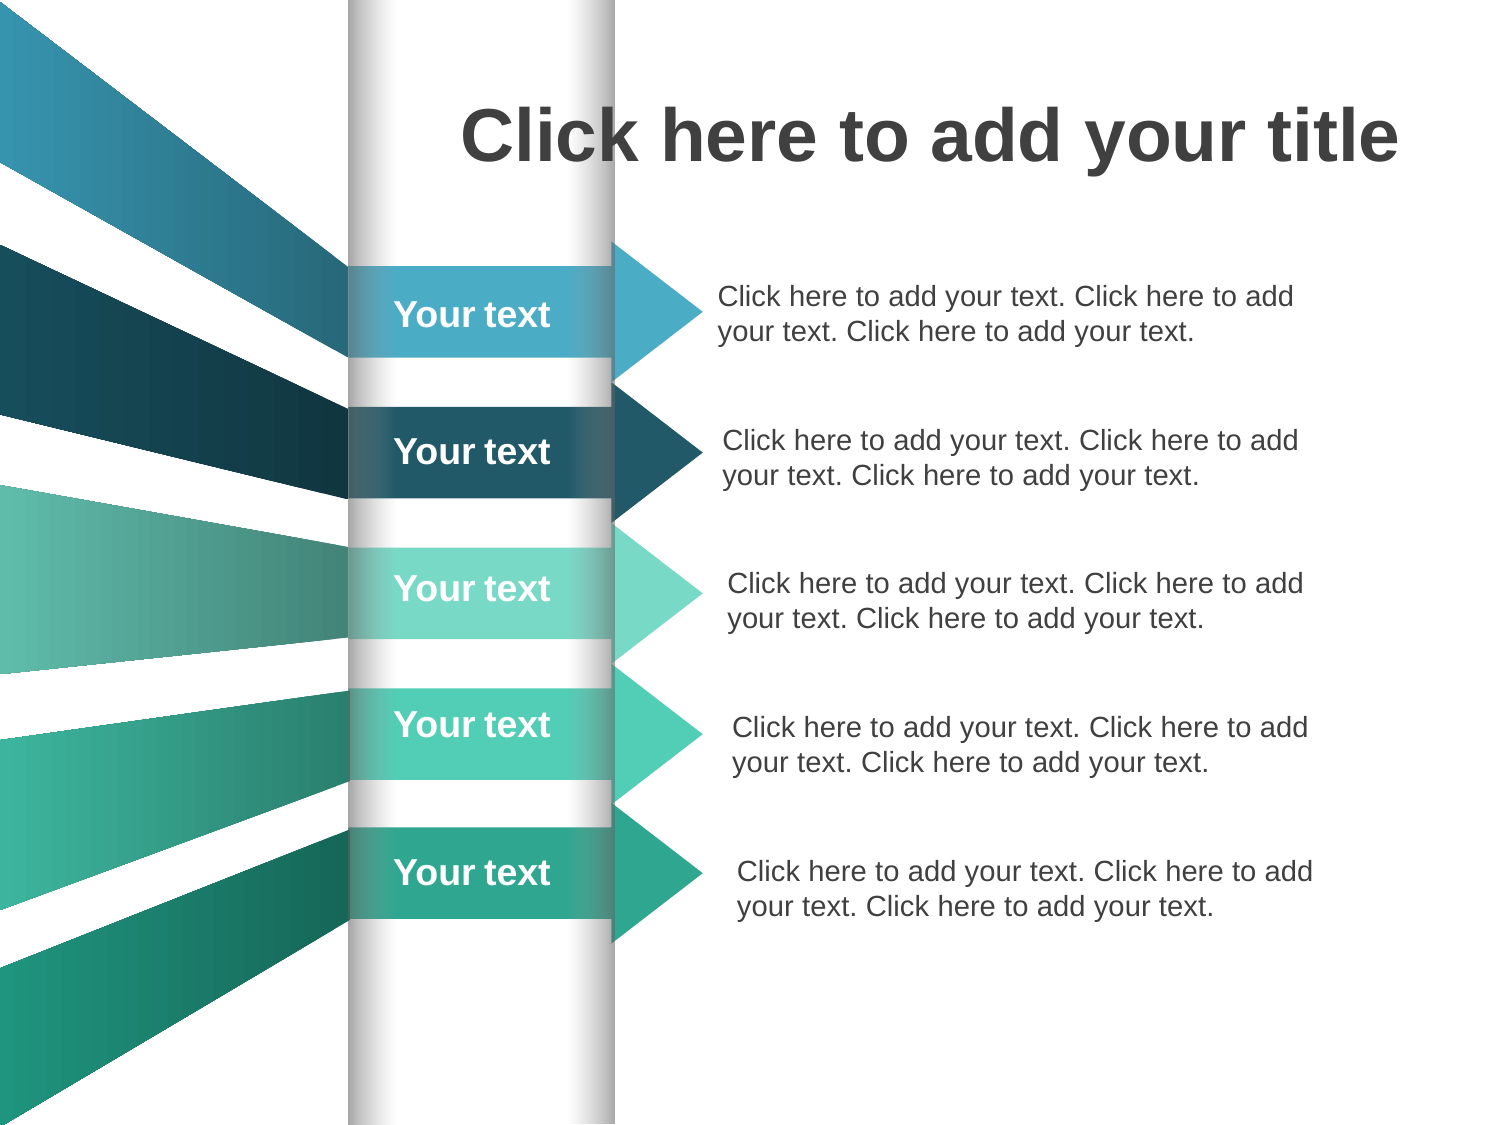

Click here to add your title

Click here to add your text. Click here to add your text. Click here to add your text.
Your text

Click here to add your text. Click here to add your text. Click here to add your text.
Your text

Click here to add your text. Click here to add your text. Click here to add your text.
Your text

Click here to add your text. Click here to add your text. Click here to add your text.
Your text

Click here to add your text. Click here to add your text. Click here to add your text.
Your text